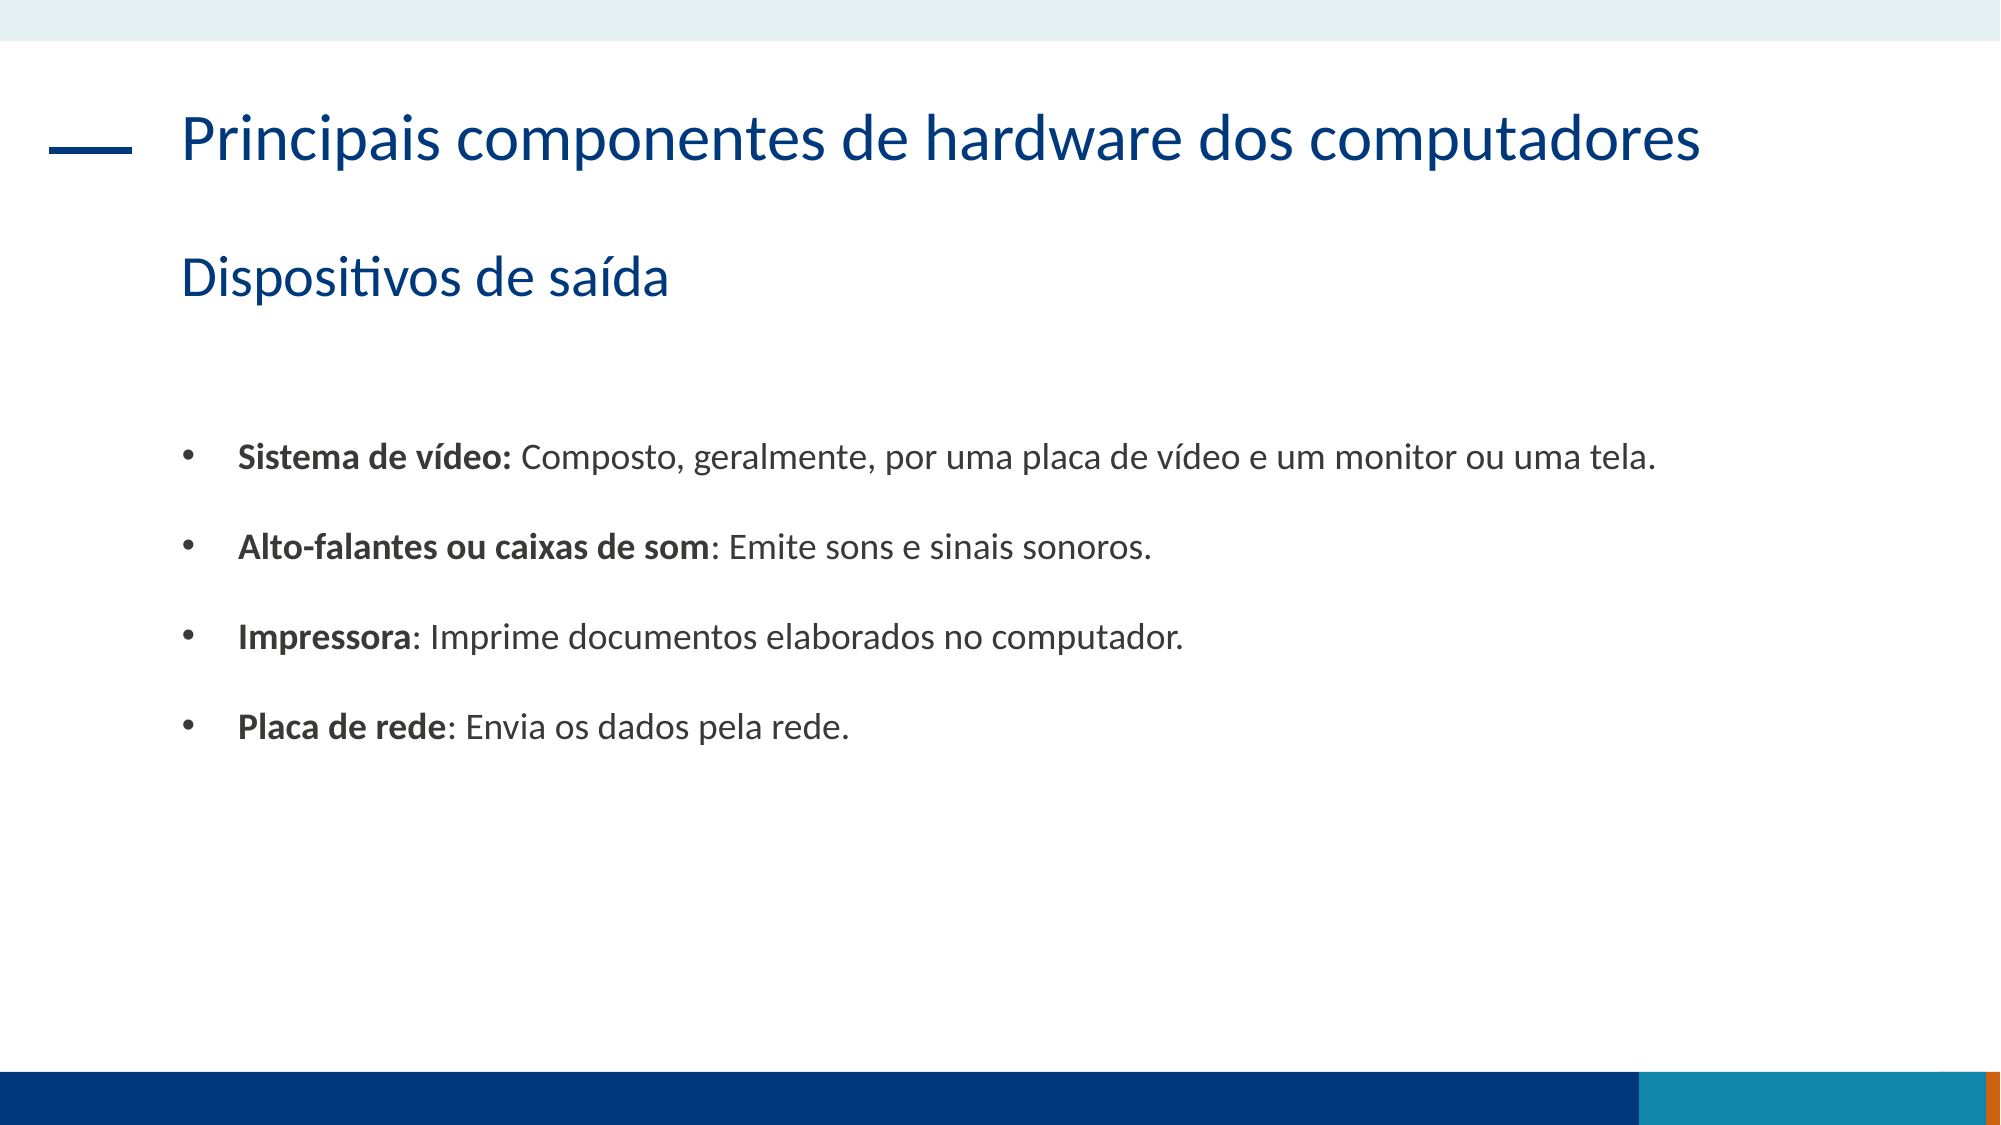

Principais componentes de hardware dos computadores
Dispositivos de saída

Sistema de vídeo: Composto, geralmente, por uma placa de vídeo e um monitor ou uma tela.

Alto-falantes ou caixas de som: Emite sons e sinais sonoros.

Impressora: Imprime documentos elaborados no computador.

Placa de rede: Envia os dados pela rede.